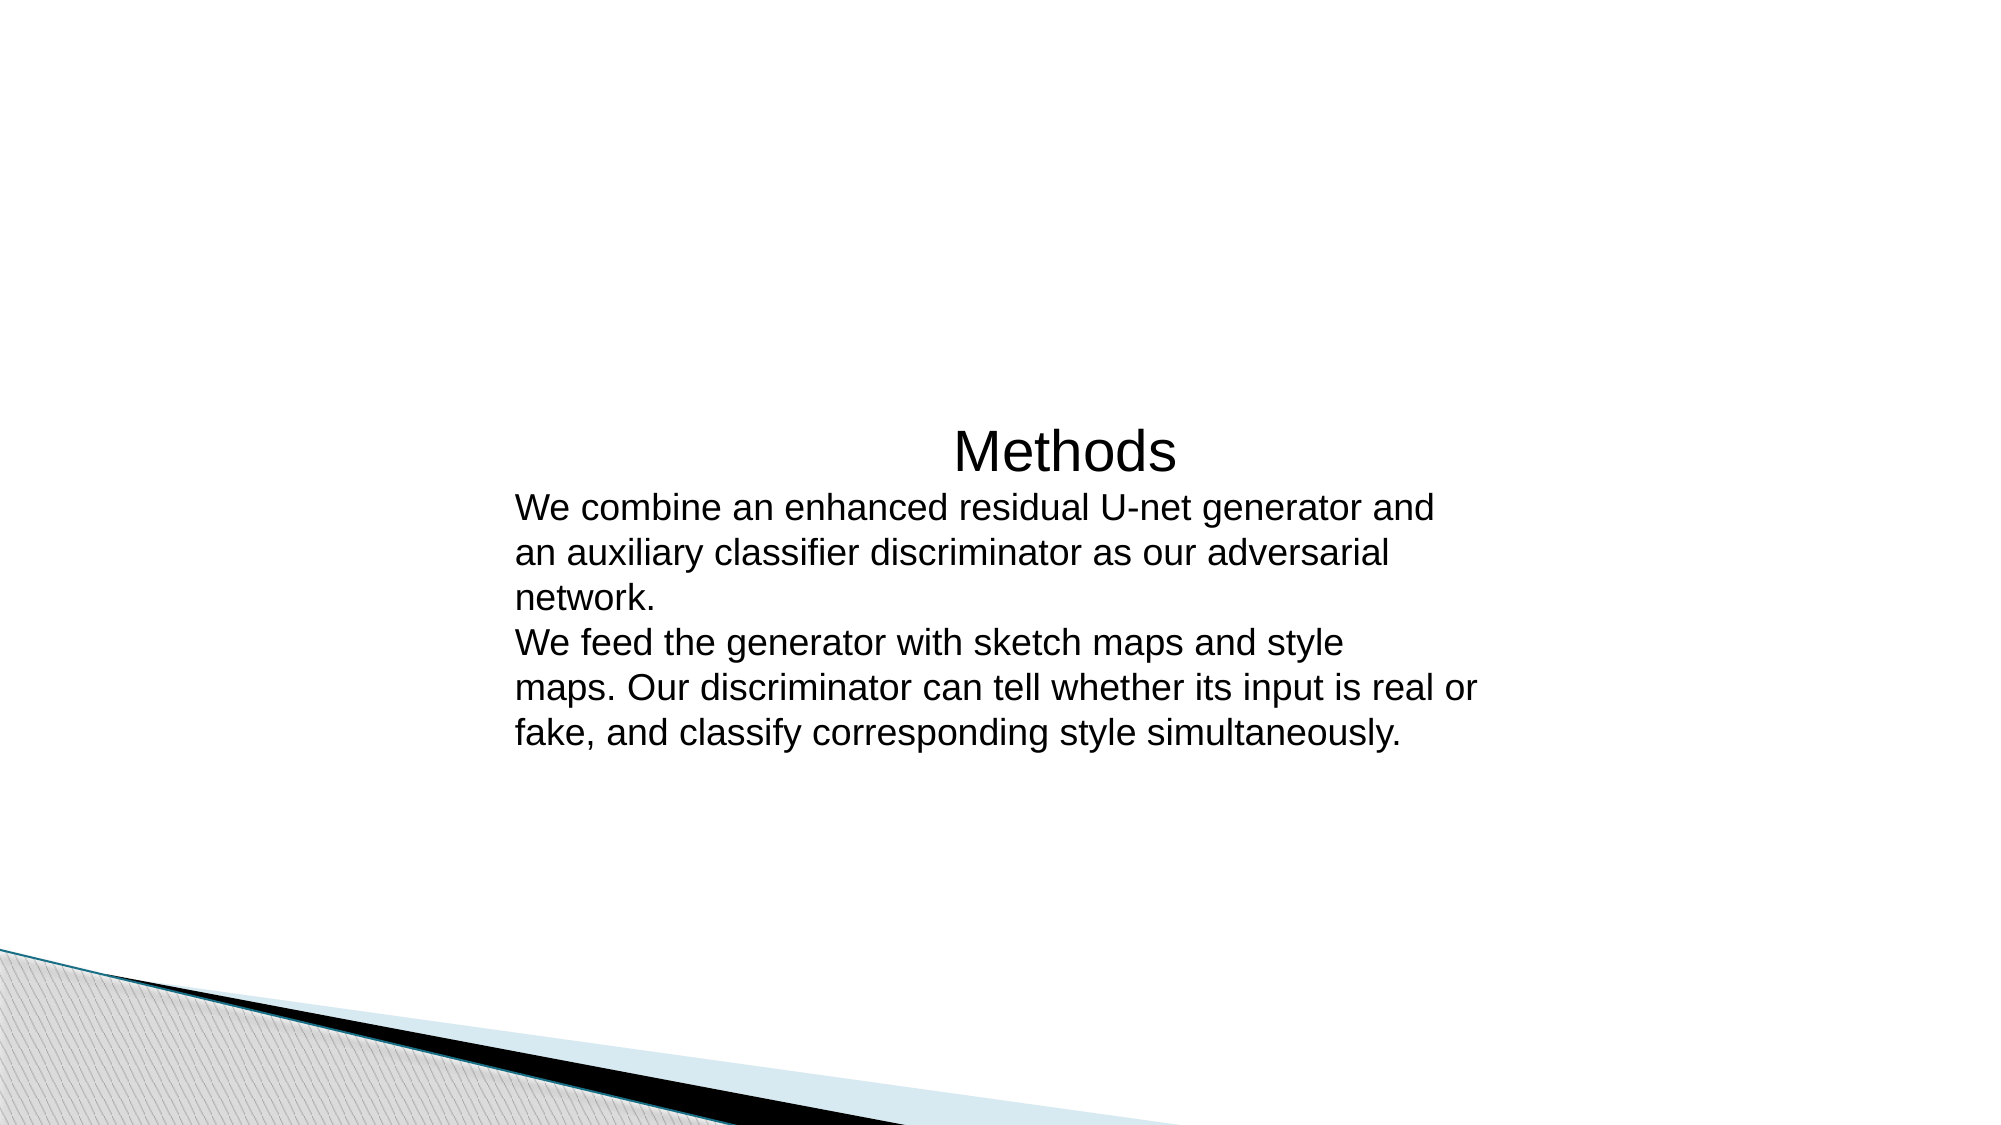

Methods
We combine an enhanced residual U-net generator and
an auxiliary classifier discriminator as our adversarial network.
We feed the generator with sketch maps and style
maps. Our discriminator can tell whether its input is real or
fake, and classify corresponding style simultaneously.